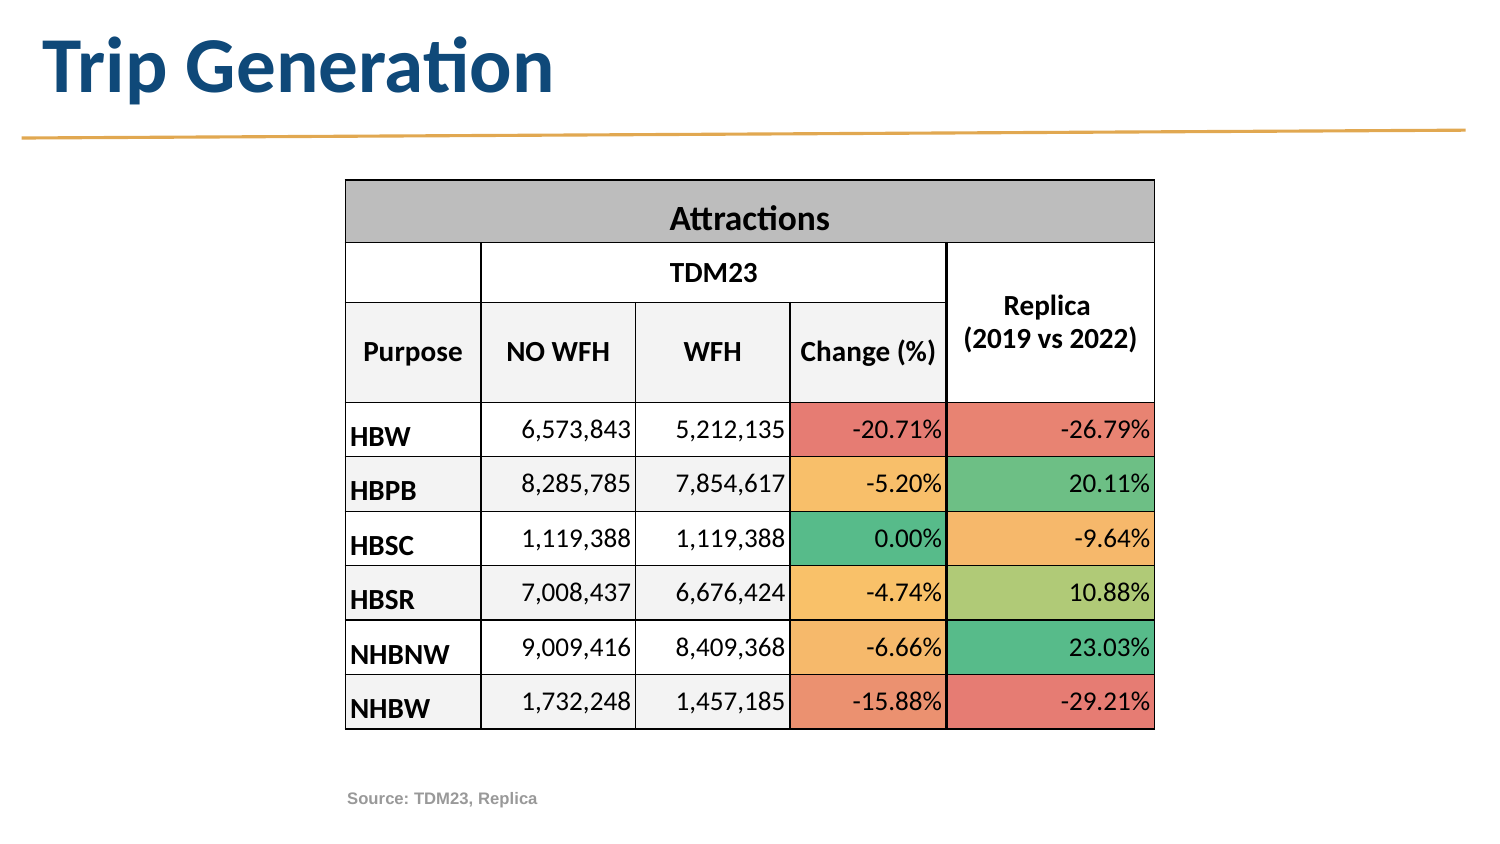

# Trip Generation
| Attractions |  |  |  |  |
| --- | --- | --- | --- | --- |
|  | TDM23 |  |  | Replica (2019 vs 2022) |
| Purpose | NO WFH | WFH | Change (%) |  |
| HBW | 6,573,843 | 5,212,135 | -20.71% | -26.79% |
| HBPB | 8,285,785 | 7,854,617 | -5.20% | 20.11% |
| HBSC | 1,119,388 | 1,119,388 | 0.00% | -9.64% |
| HBSR | 7,008,437 | 6,676,424 | -4.74% | 10.88% |
| NHBNW | 9,009,416 | 8,409,368 | -6.66% | 23.03% |
| NHBW | 1,732,248 | 1,457,185 | -15.88% | -29.21% |
Source: TDM23, Replica